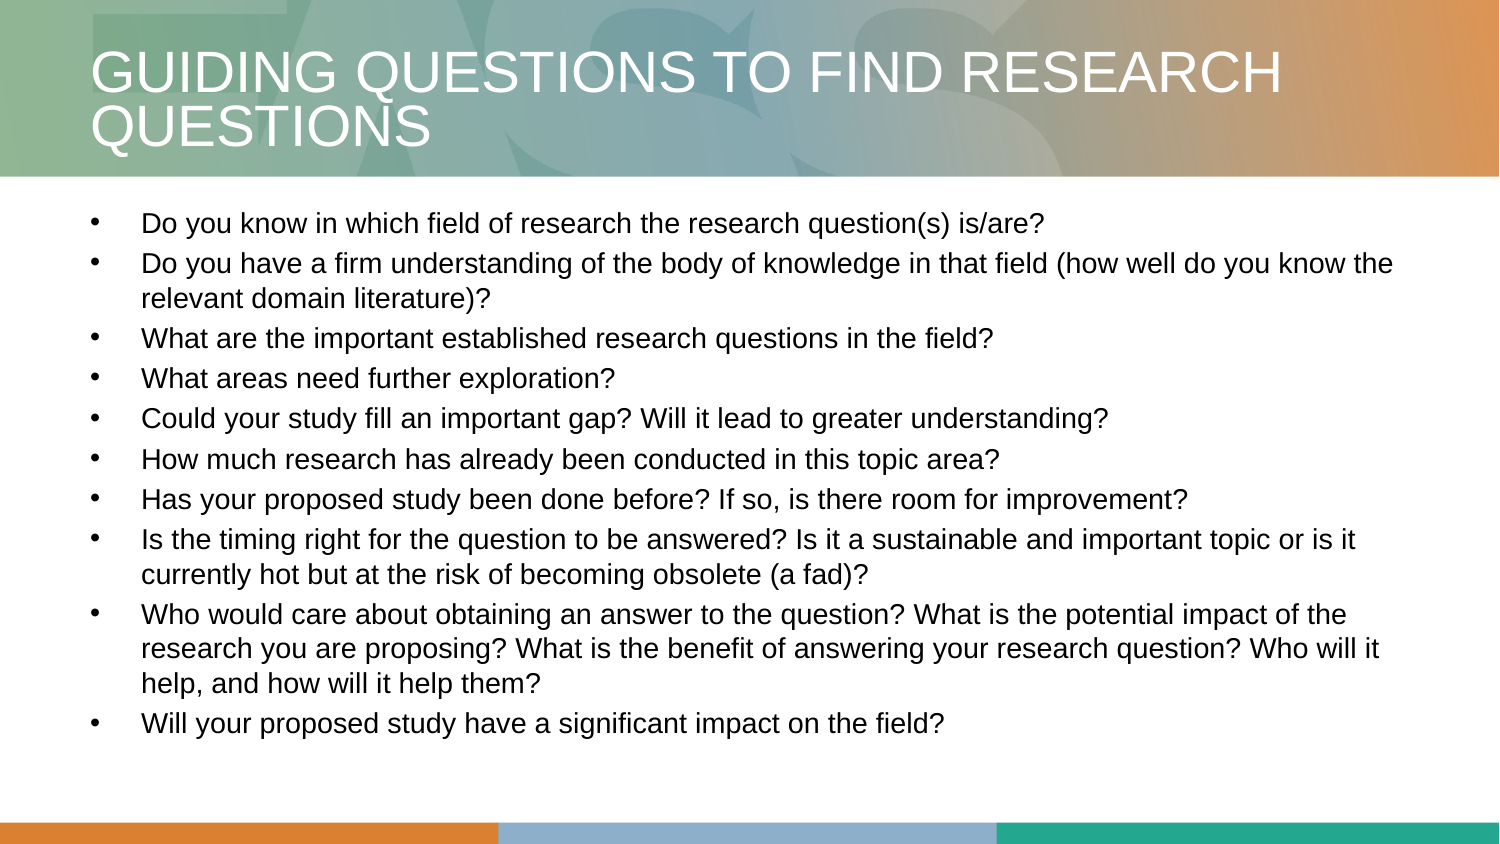

# Guiding questions to find research questions
Do you know in which field of research the research question(s) is/are?
Do you have a firm understanding of the body of knowledge in that field (how well do you know the relevant domain literature)?
What are the important established research questions in the field?
What areas need further exploration?
Could your study fill an important gap? Will it lead to greater understanding?
How much research has already been conducted in this topic area?
Has your proposed study been done before? If so, is there room for improvement?
Is the timing right for the question to be answered? Is it a sustainable and important topic or is it currently hot but at the risk of becoming obsolete (a fad)?
Who would care about obtaining an answer to the question? What is the potential impact of the research you are proposing? What is the benefit of answering your research question? Who will it help, and how will it help them?
Will your proposed study have a significant impact on the field?